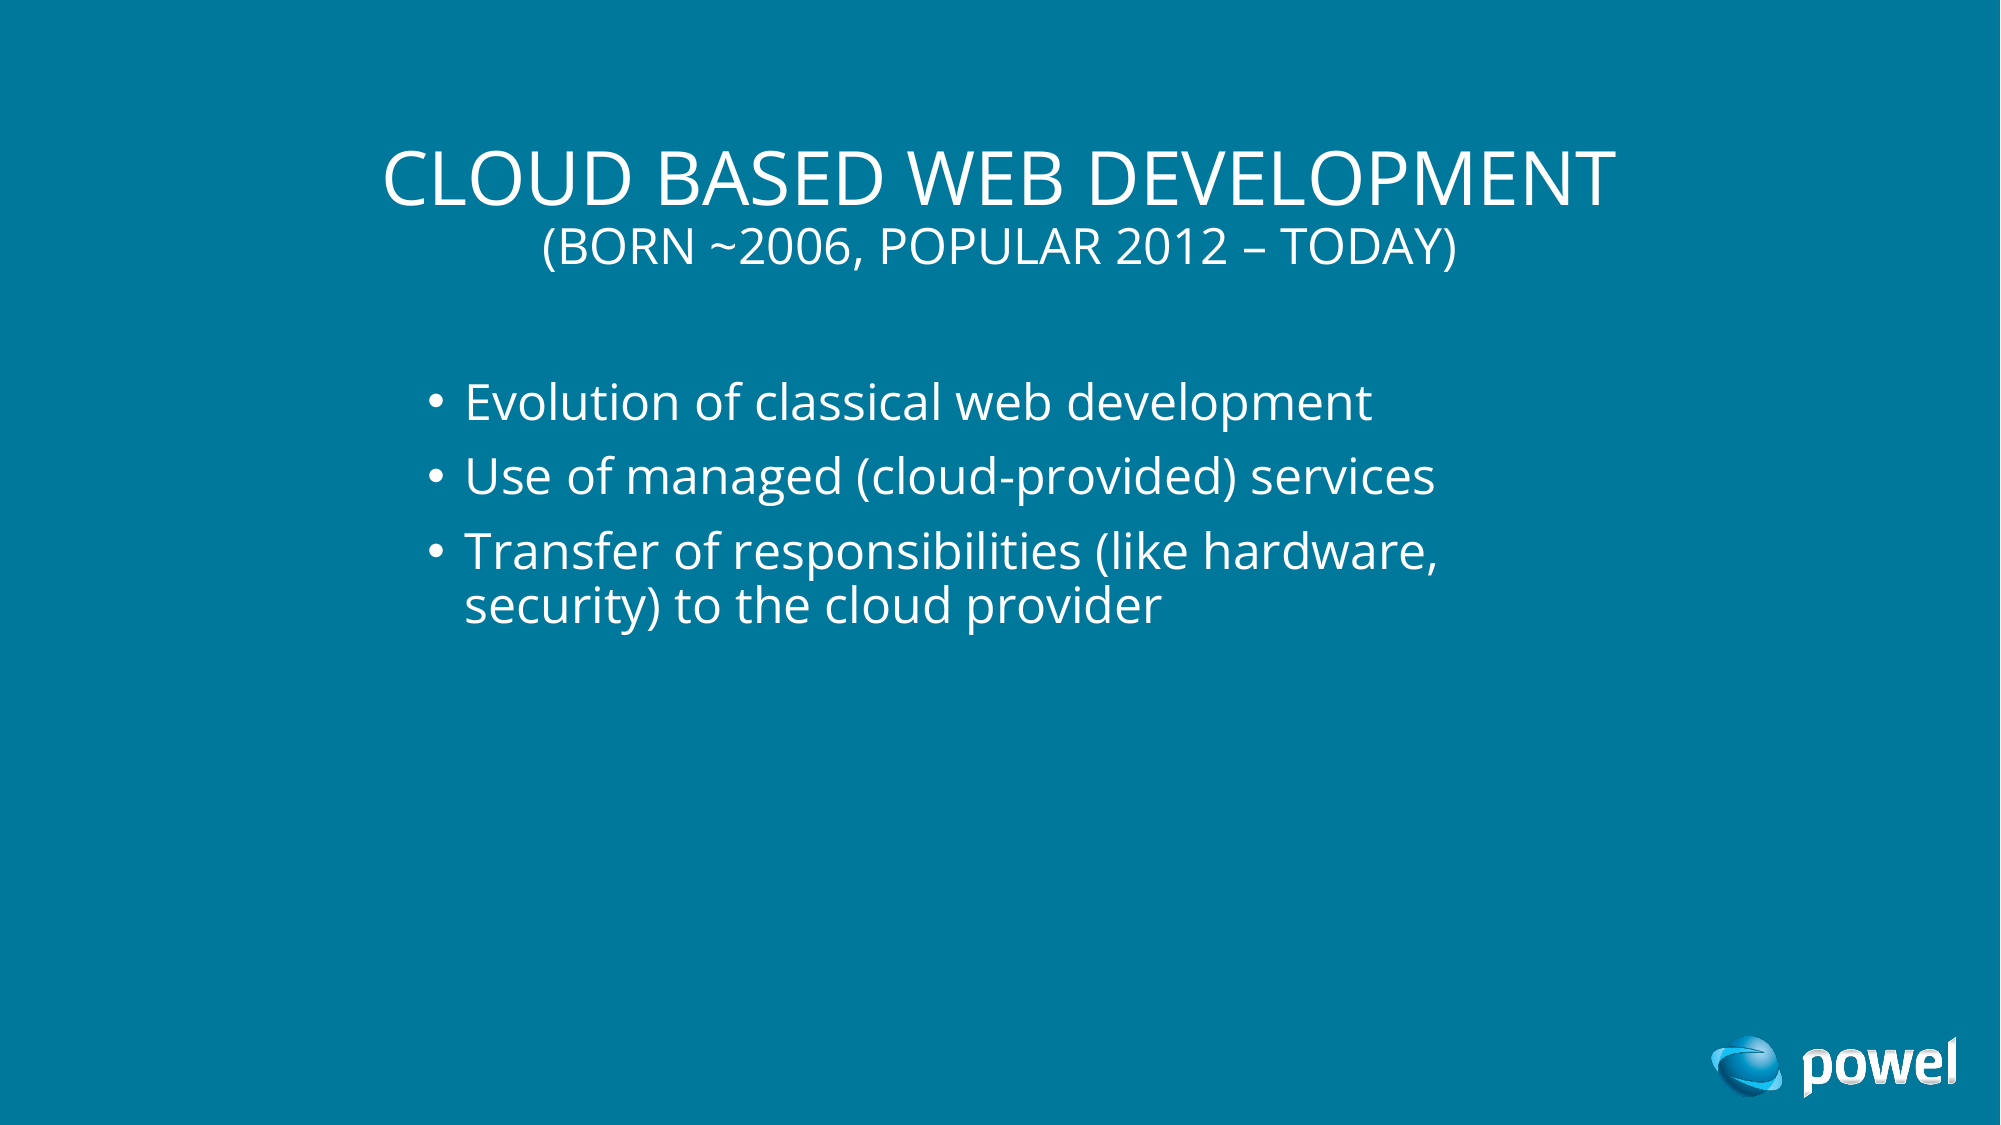

# Cloud based web development (born ~2006, popular 2012 – today)
Evolution of classical web development
Use of managed (cloud-provided) services
Transfer of responsibilities (like hardware, security) to the cloud provider